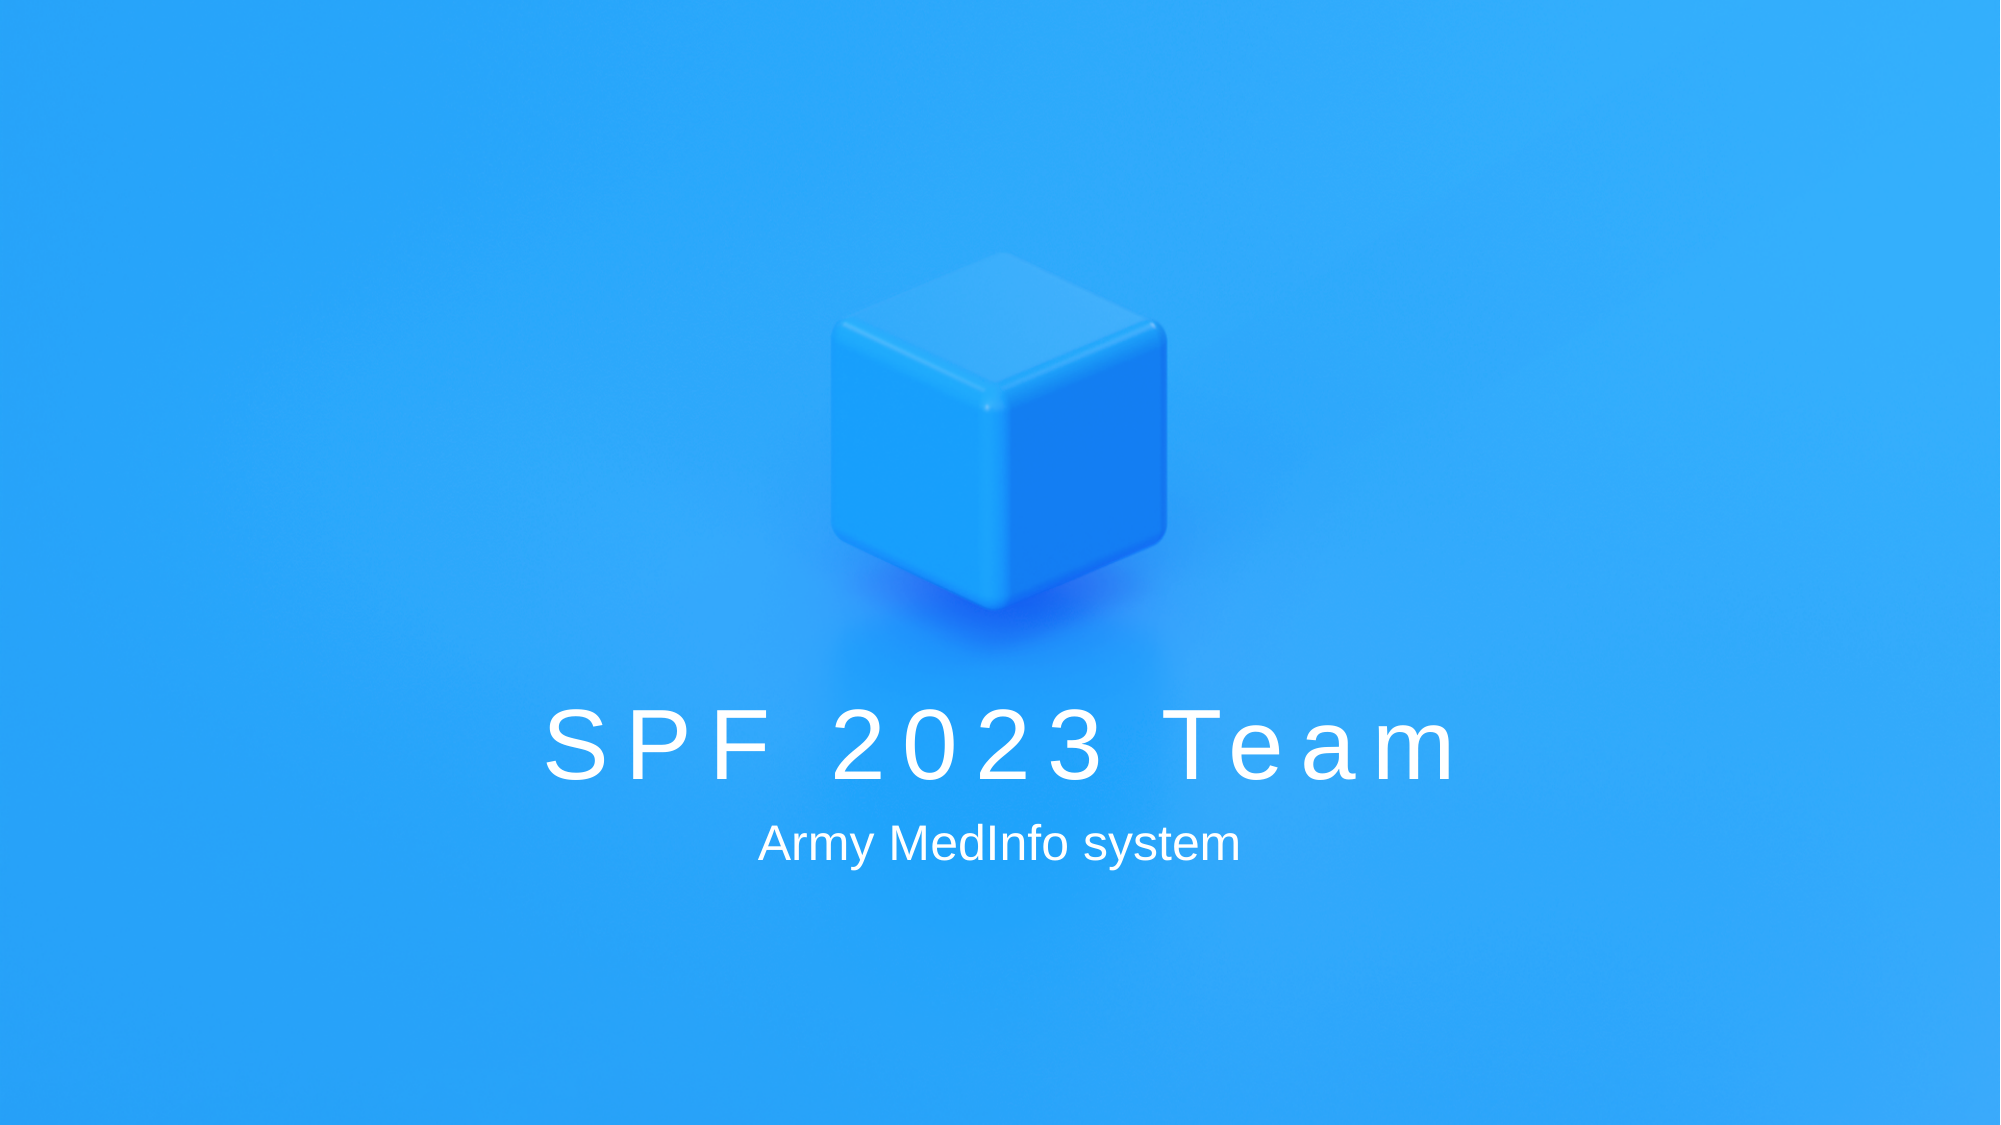

# SPF 2023 Team
Army MedInfo system